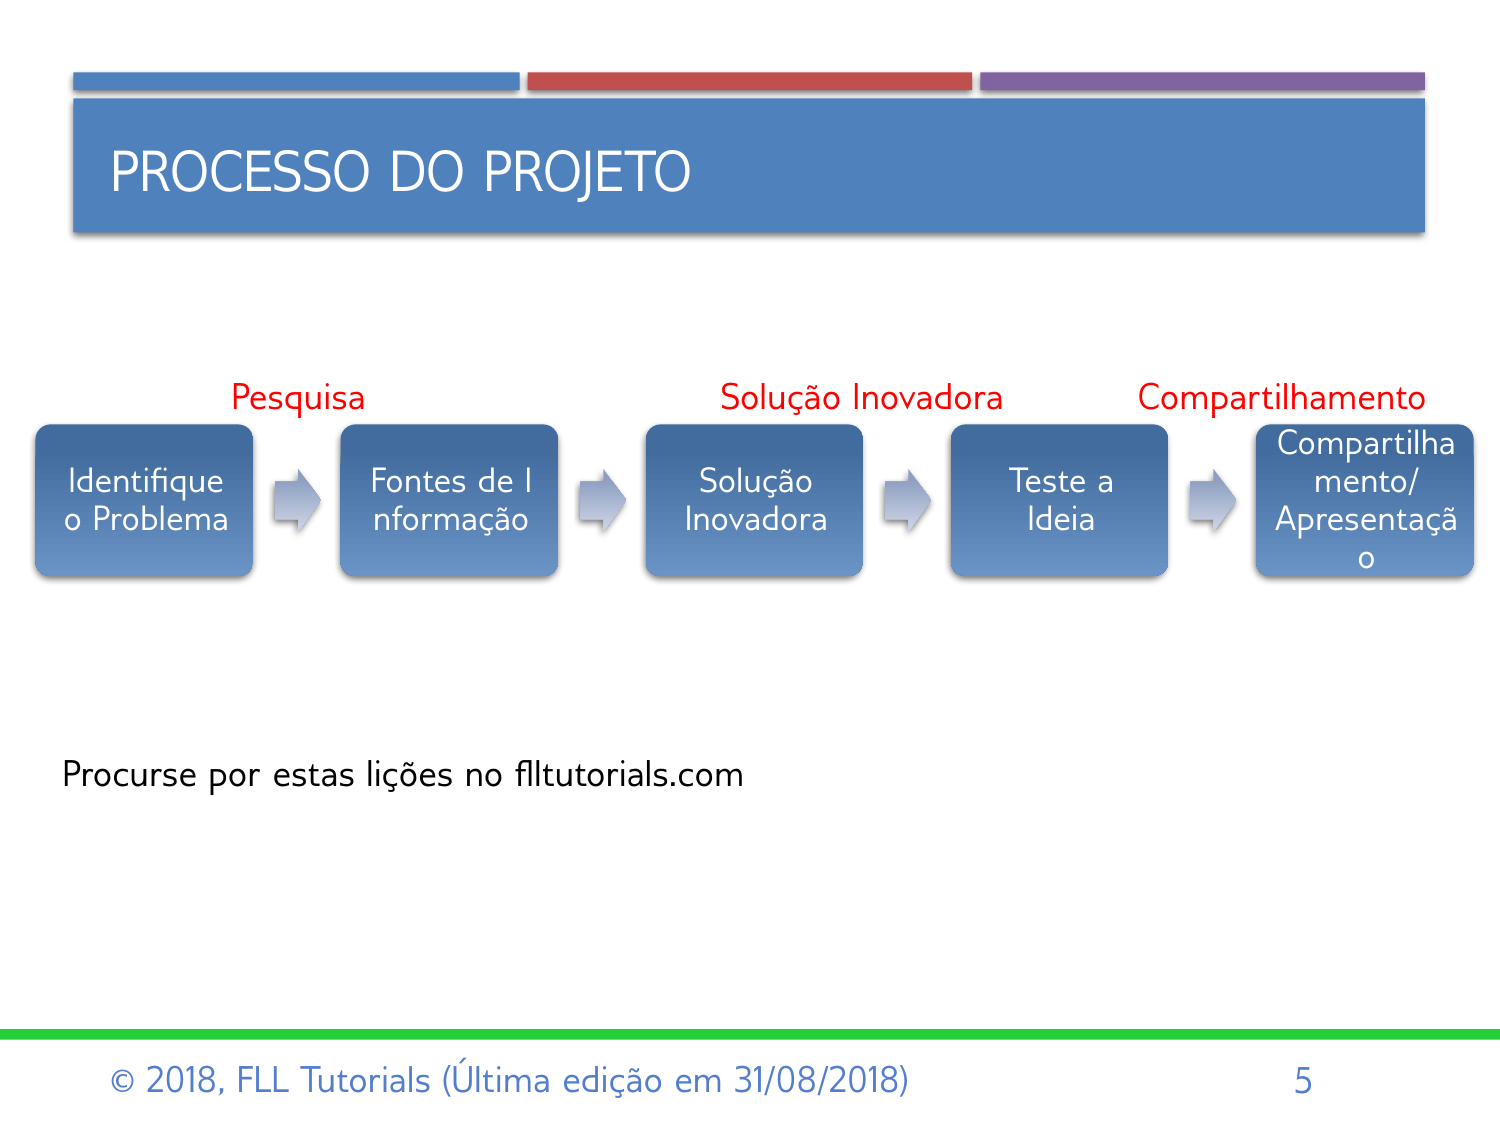

Processo do projeto
Pesquisa
Solução Inovadora
Compartilhamento
Identifique o Problema
Fontes de I nformação
Solução Inovadora
Teste a Ideia
Compartilhamento/Apresentação

Procurse por estas lições no flltutorials.com
© 2018, FLL Tutorials (Última edição em 31/08/2018)
5